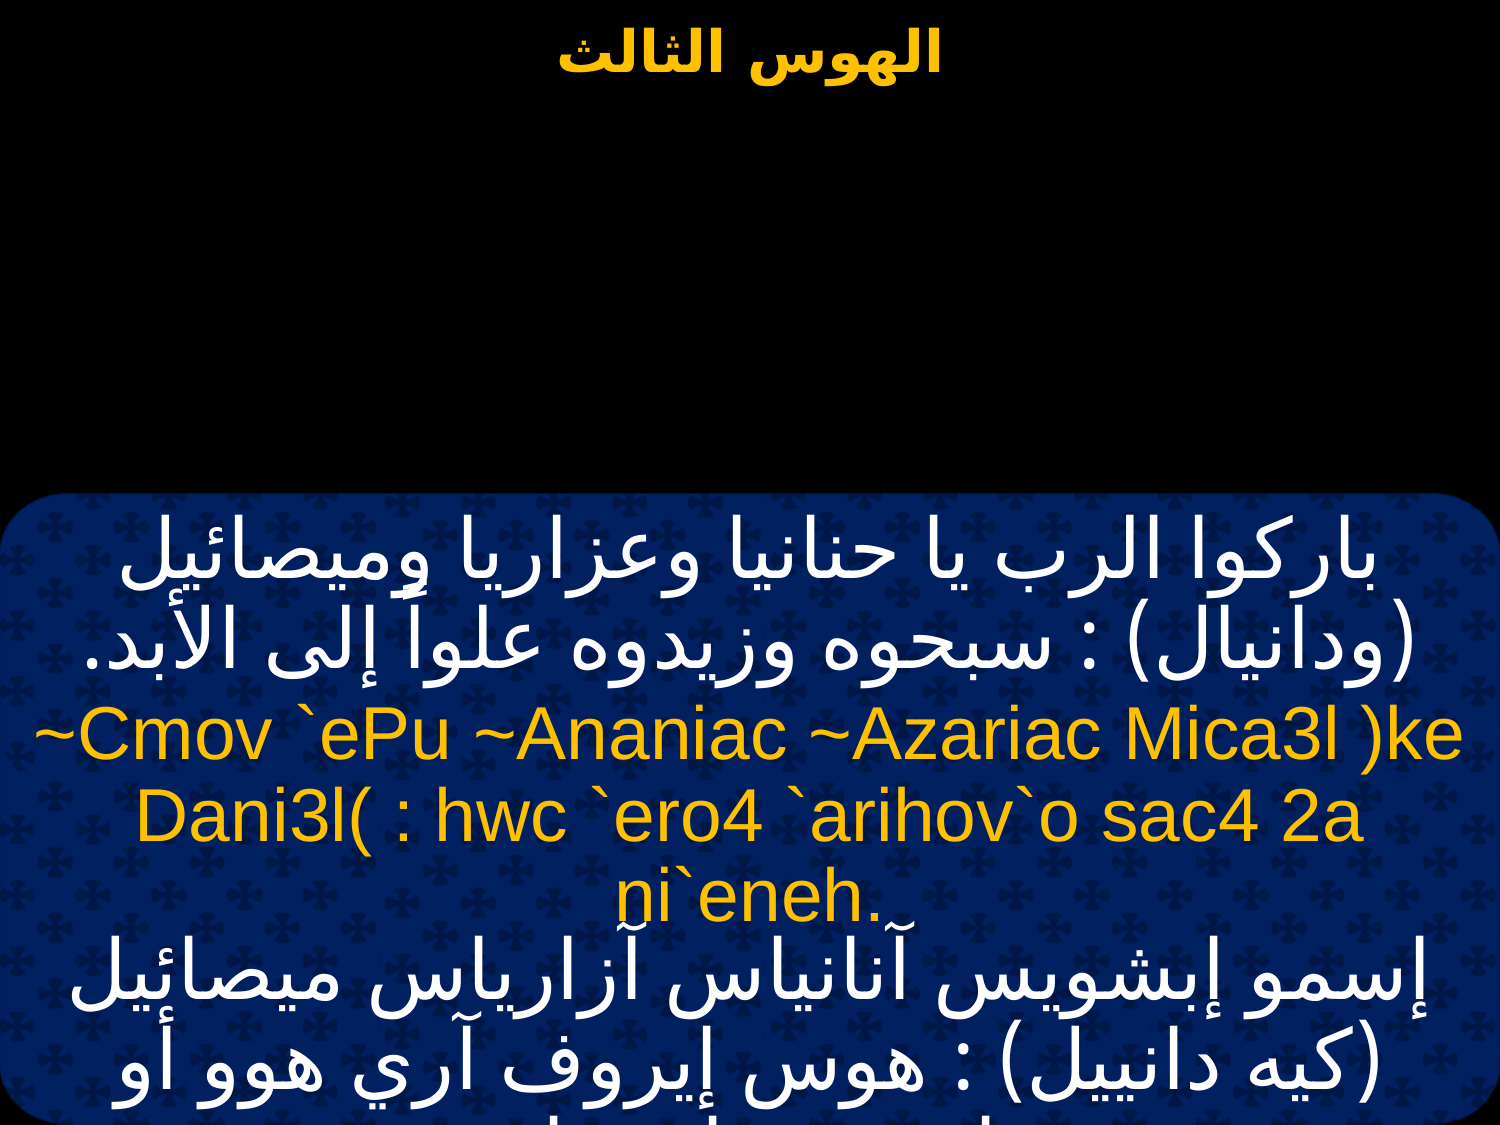

باركوا الرب يا حنانيا وعزاريا وميصائيل (ودانيال) : سبحوه وزيدوه علواً إلى الأبد.
~Cmov `ePu ~Ananiac ~Azariac Mica3l )ke Dani3l( : hwc `ero4 `arihov`o sac4 2a ni`eneh.
إسمو إبشويس آنانياس آزارياس ميصائيل (كيه دانييل) : هوس إيروف آري هوو أو تشاسف شا ني إينيه.